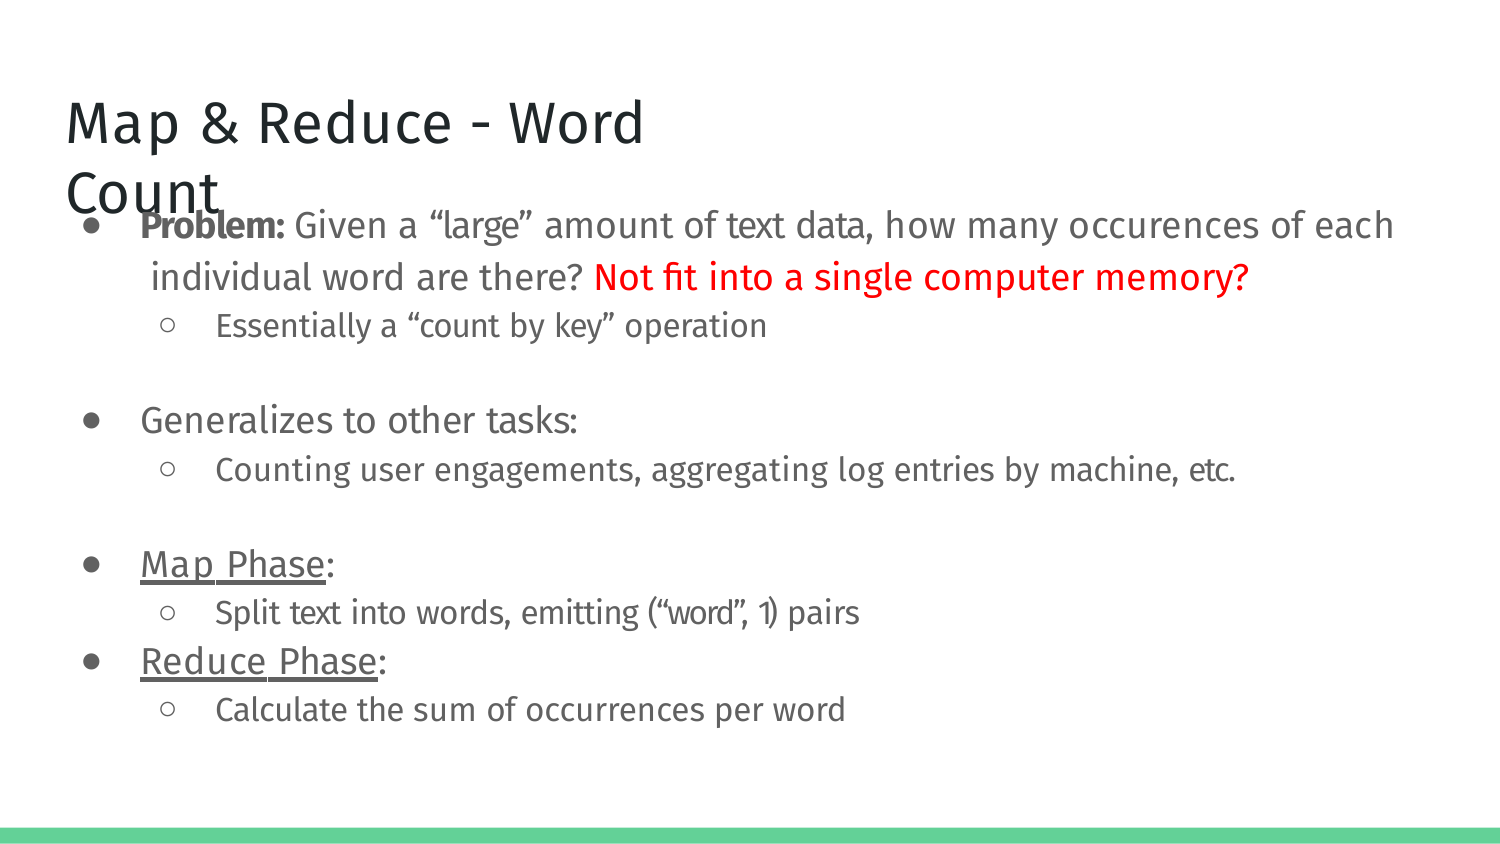

# Map & Reduce - Word Count
Problem: Given a “large” amount of text data, how many occurences of each  individual word are there? Not fit into a single computer memory?
Essentially a “count by key” operation

Generalizes to other tasks:
Counting user engagements, aggregating log entries by machine, etc.

Map Phase:
Split text into words, emitting (“word”, 1) pairs
Reduce Phase:
Calculate the sum of occurrences per word